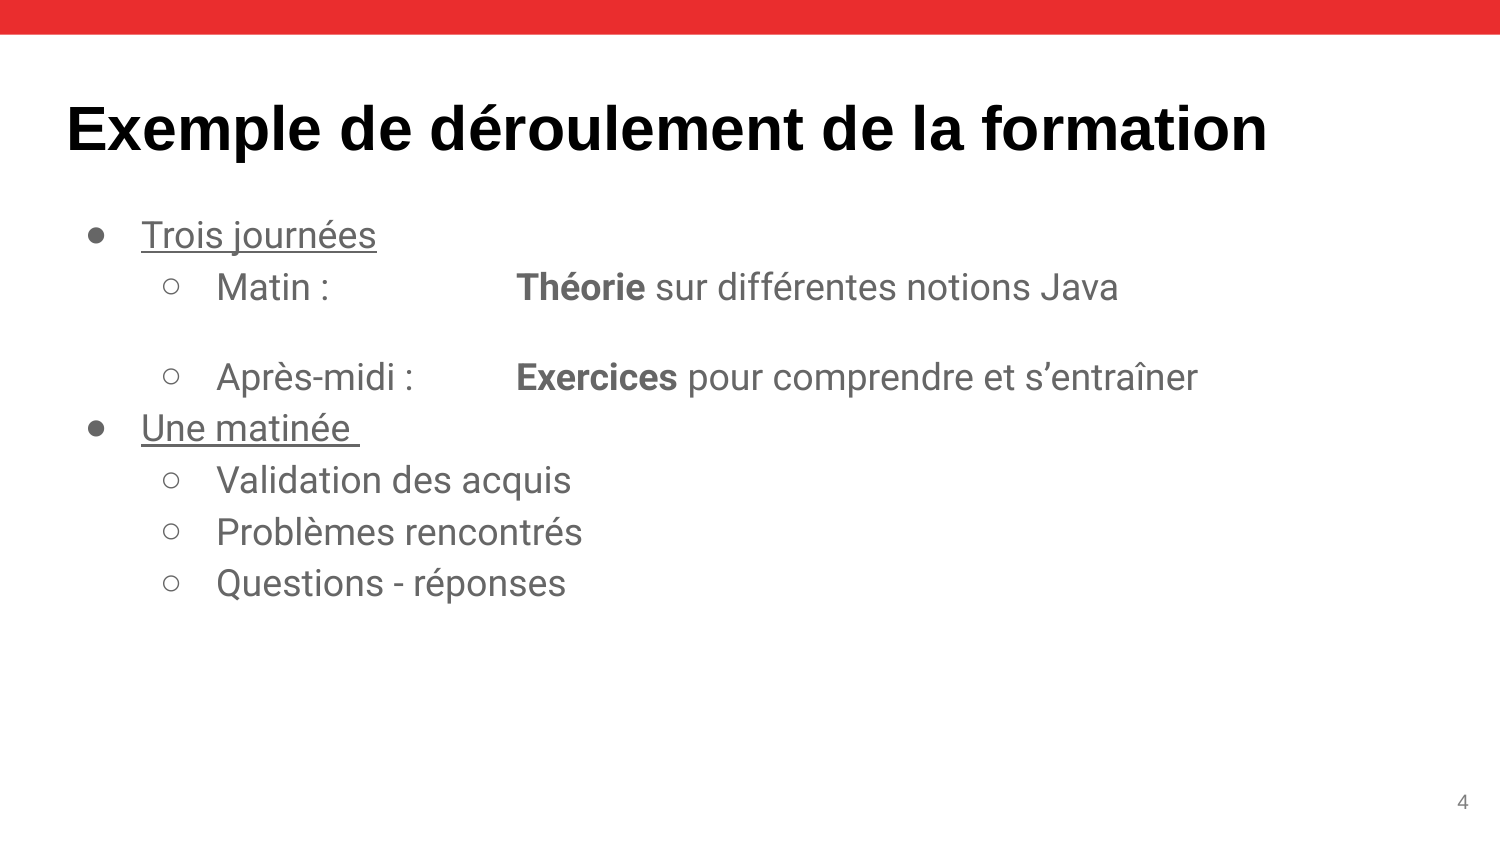

# Exemple de déroulement de la formation
Trois journées
Matin : 		Théorie sur différentes notions Java
Après-midi : 	Exercices pour comprendre et s’entraîner
Une matinée
Validation des acquis
Problèmes rencontrés
Questions - réponses
4